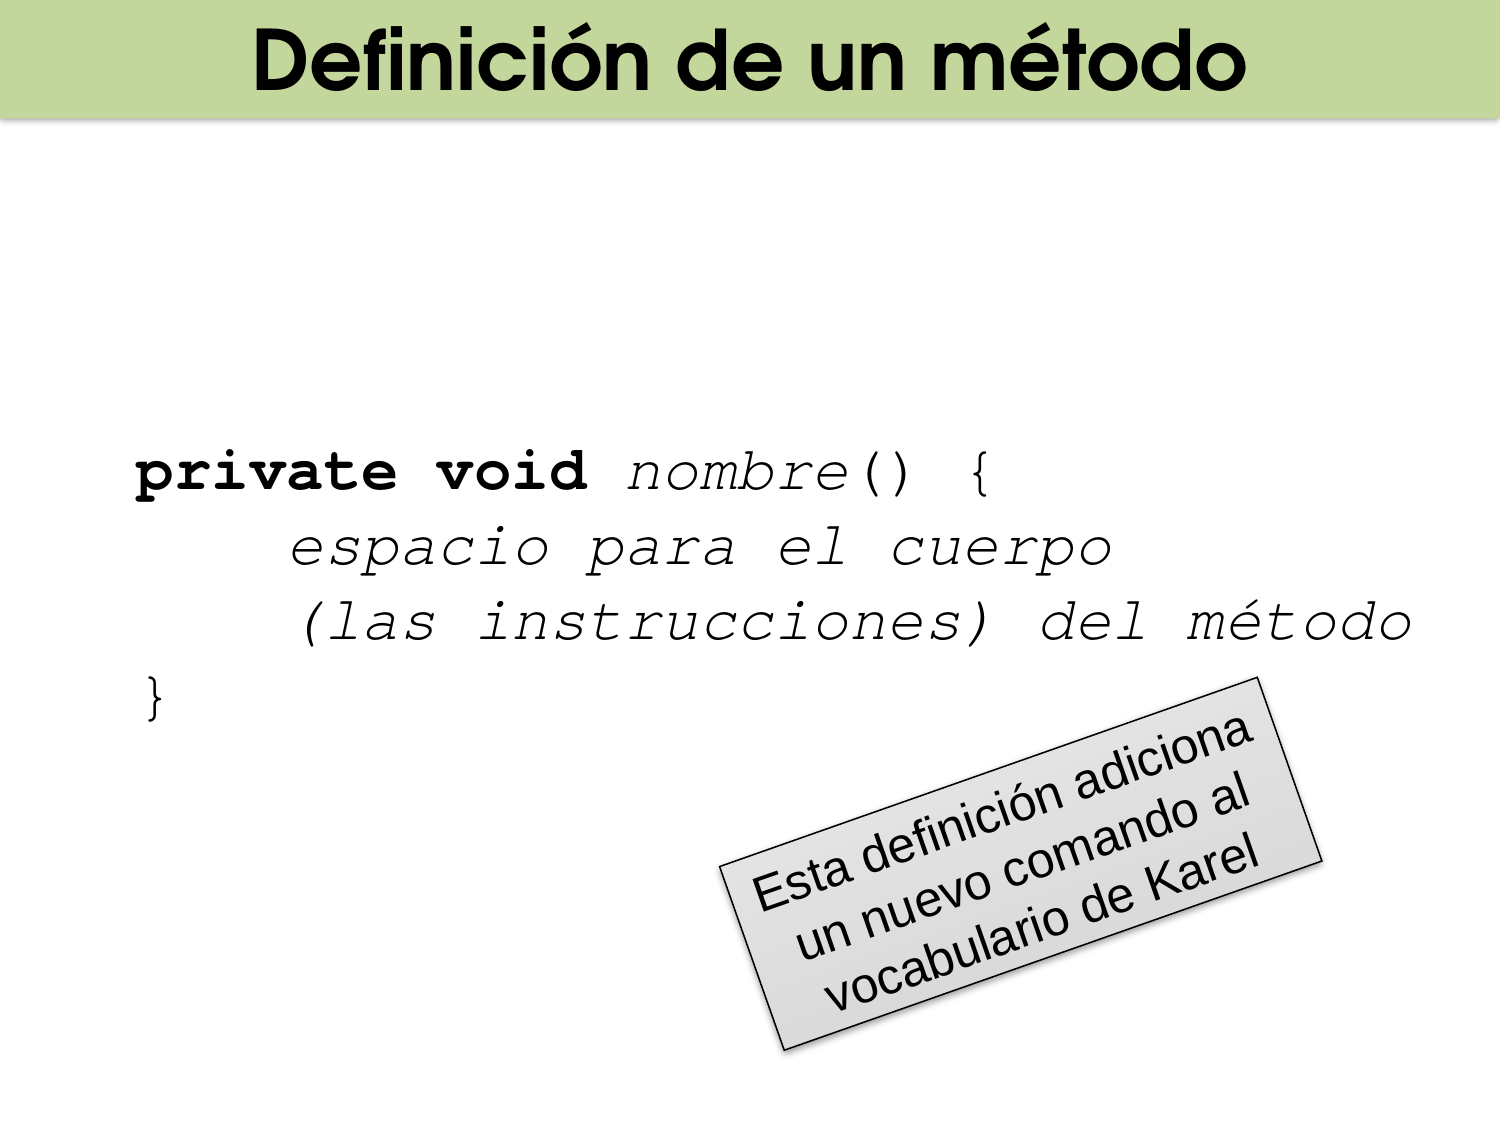

Definición de un método
private void nombre() {
    espacio para el cuerpo
	(las instrucciones) del método
}
Esta definición adiciona un nuevo comando al vocabulario de Karel